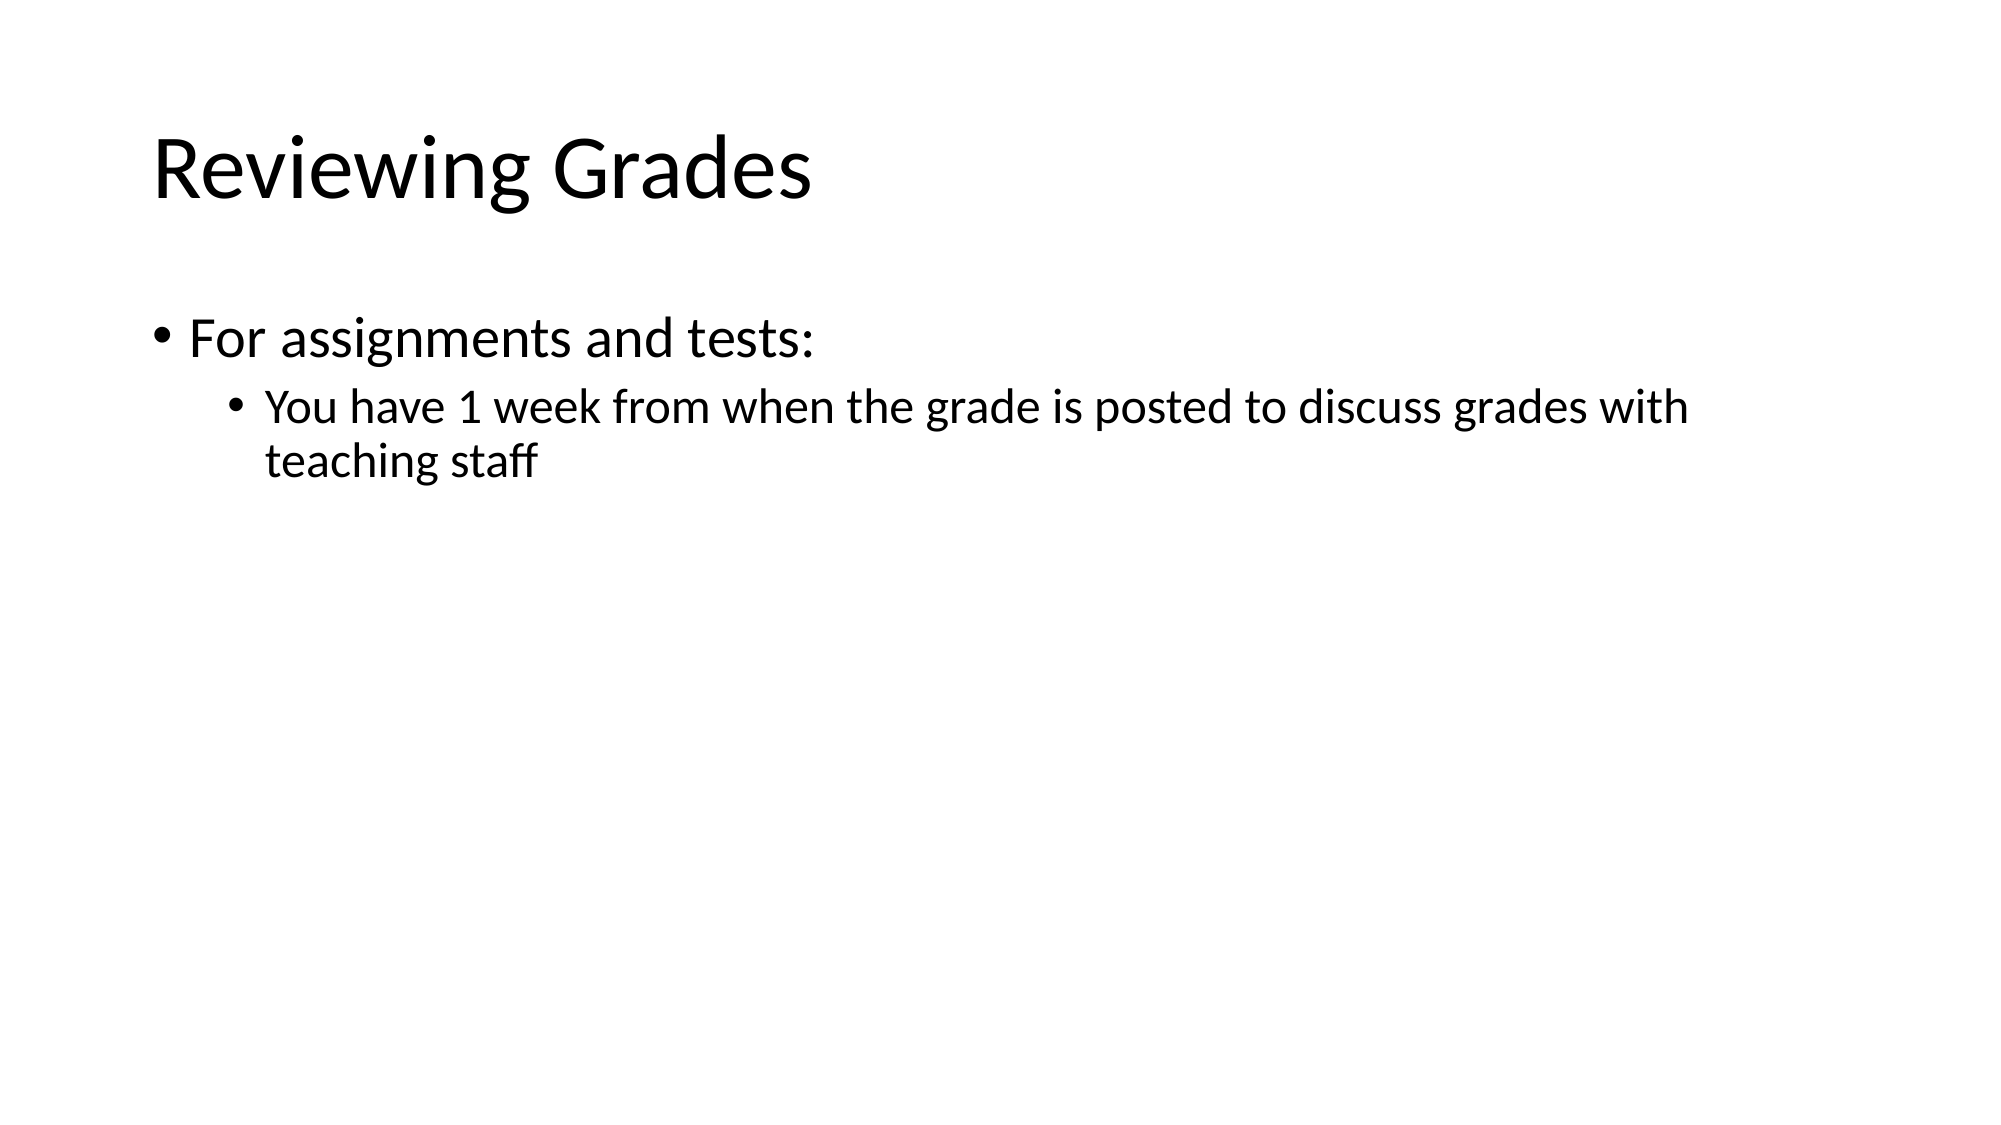

# Reviewing Grades
For assignments and tests:
You have 1 week from when the grade is posted to discuss grades with teaching staff